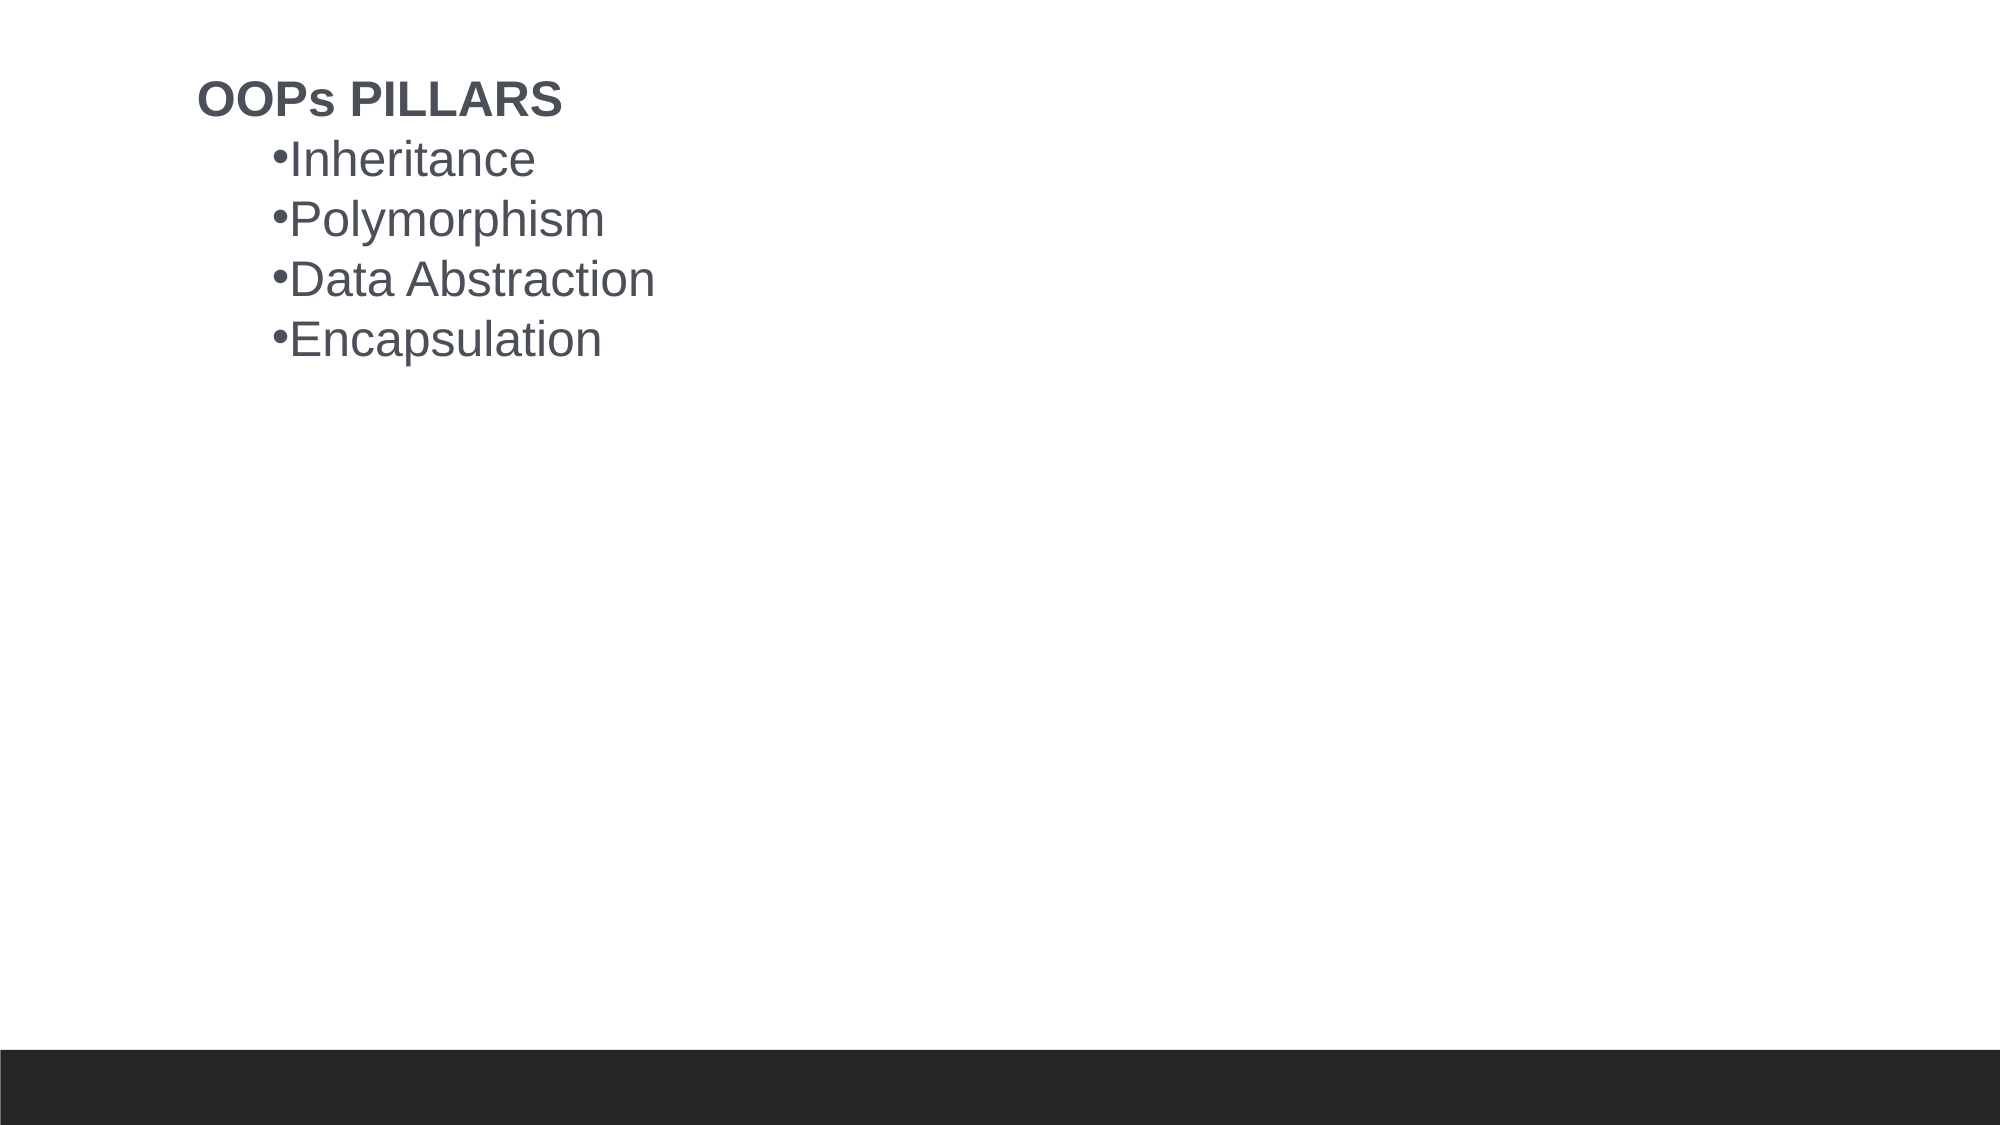

OOPs PILLARS
Inheritance
Polymorphism
Data Abstraction
Encapsulation